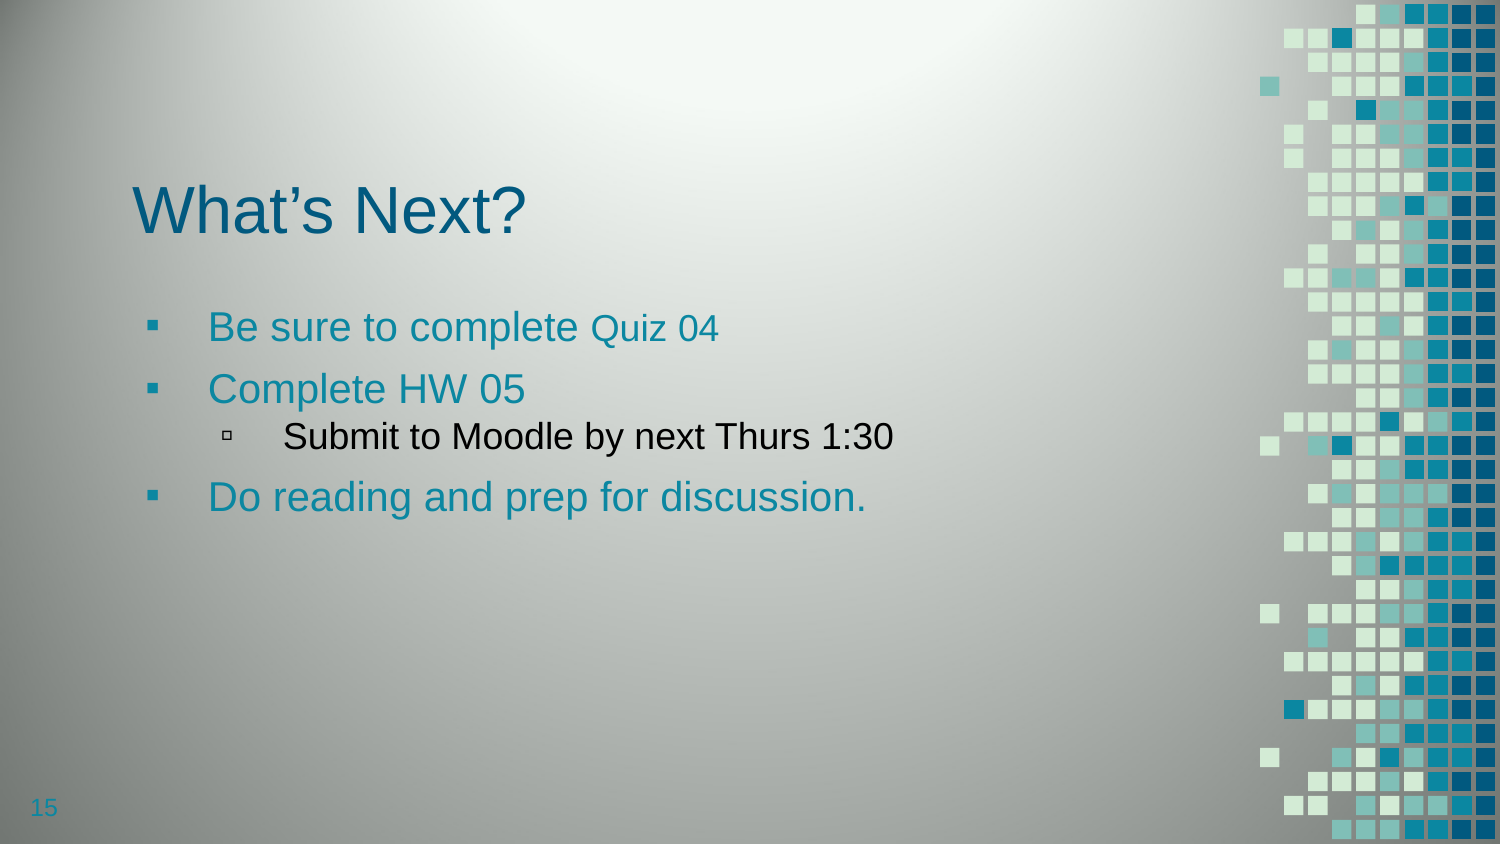

# What’s Next?
Be sure to complete Quiz 04
Complete HW 05
Submit to Moodle by next Thurs 1:30
Do reading and prep for discussion.

15